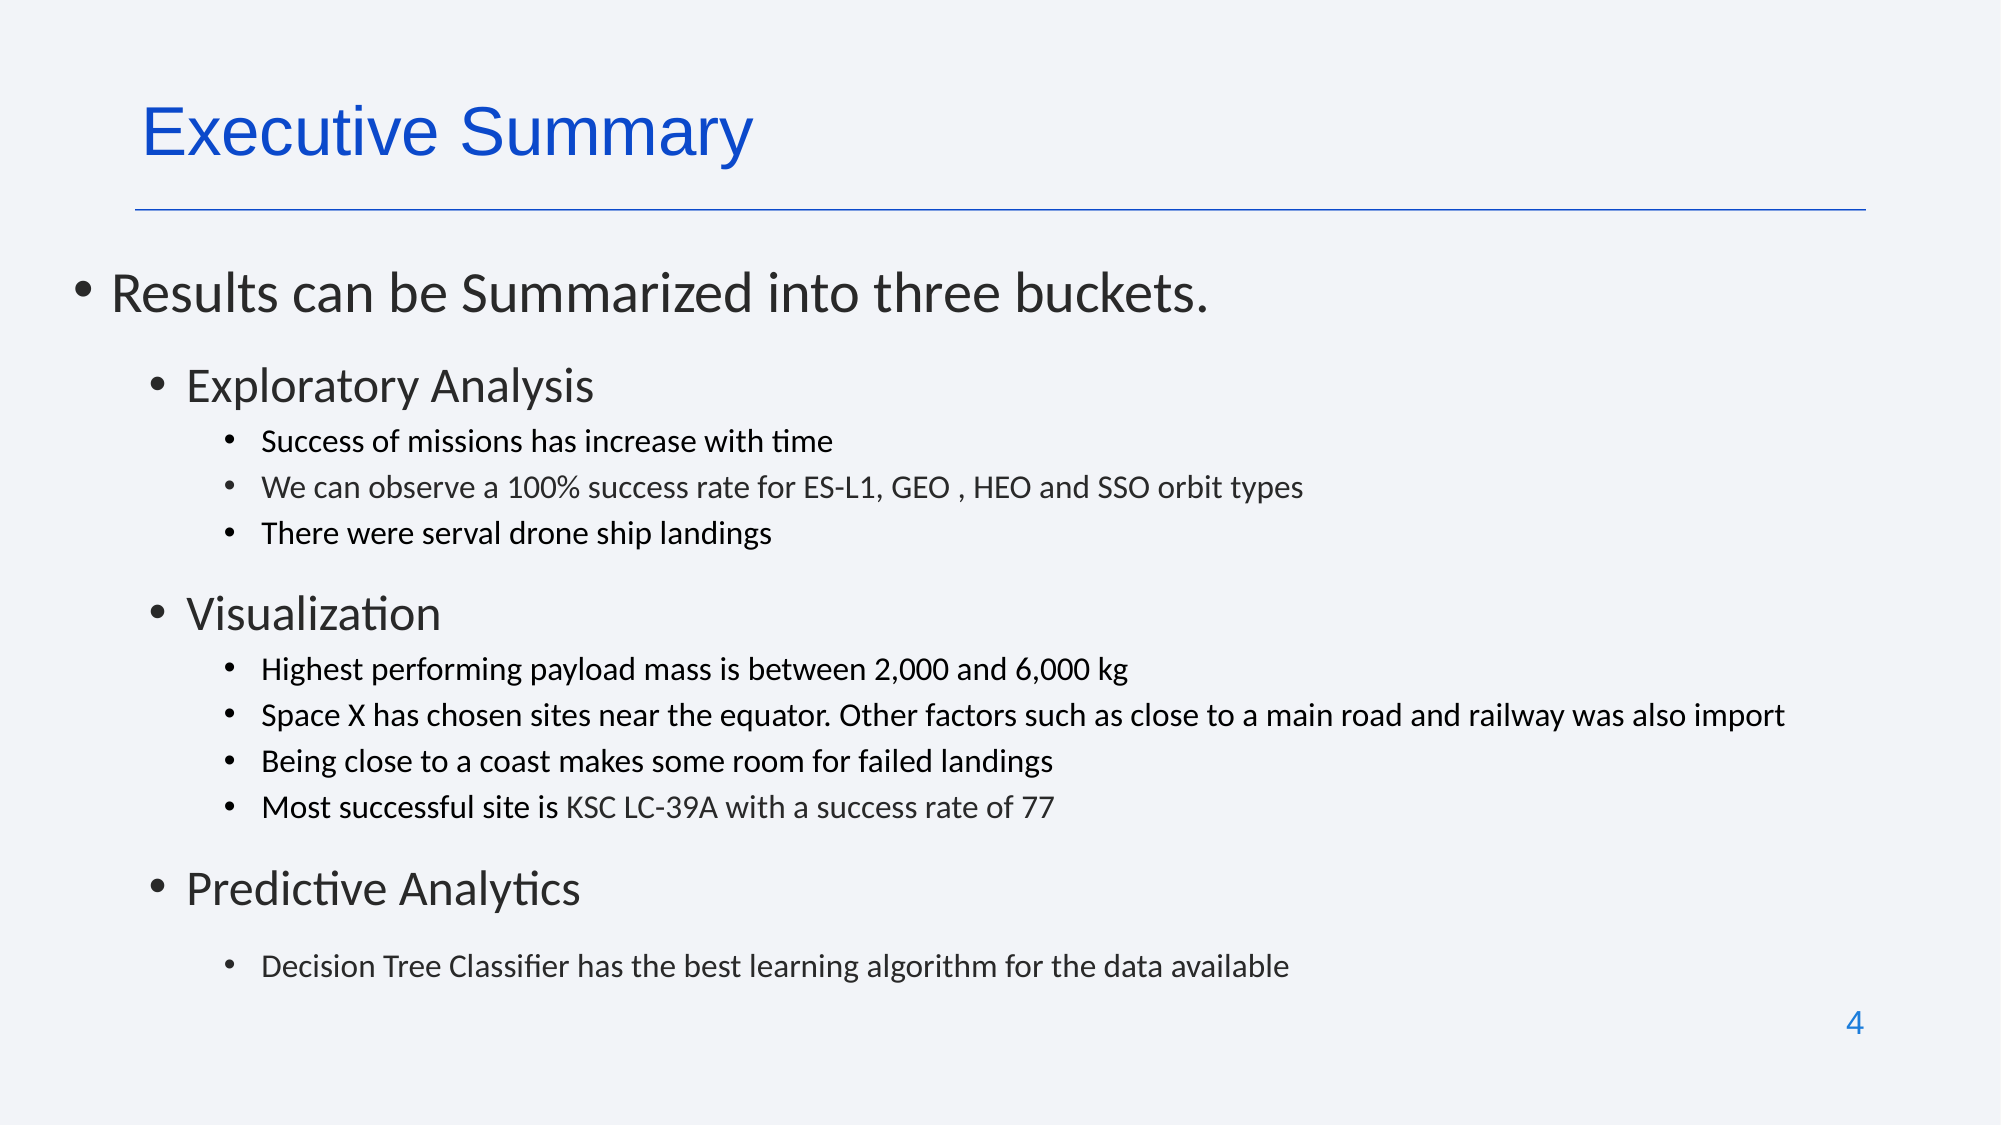

Executive Summary
Results can be Summarized into three buckets.
Exploratory Analysis
Success of missions has increase with time
We can observe a 100% success rate for ES-L1, GEO , HEO and SSO orbit types
There were serval drone ship landings
Visualization
Highest performing payload mass is between 2,000 and 6,000 kg
Space X has chosen sites near the equator. Other factors such as close to a main road and railway was also import
Being close to a coast makes some room for failed landings
Most successful site is KSC LC-39A with a success rate of 77
Predictive Analytics
Decision Tree Classifier has the best learning algorithm for the data available
4